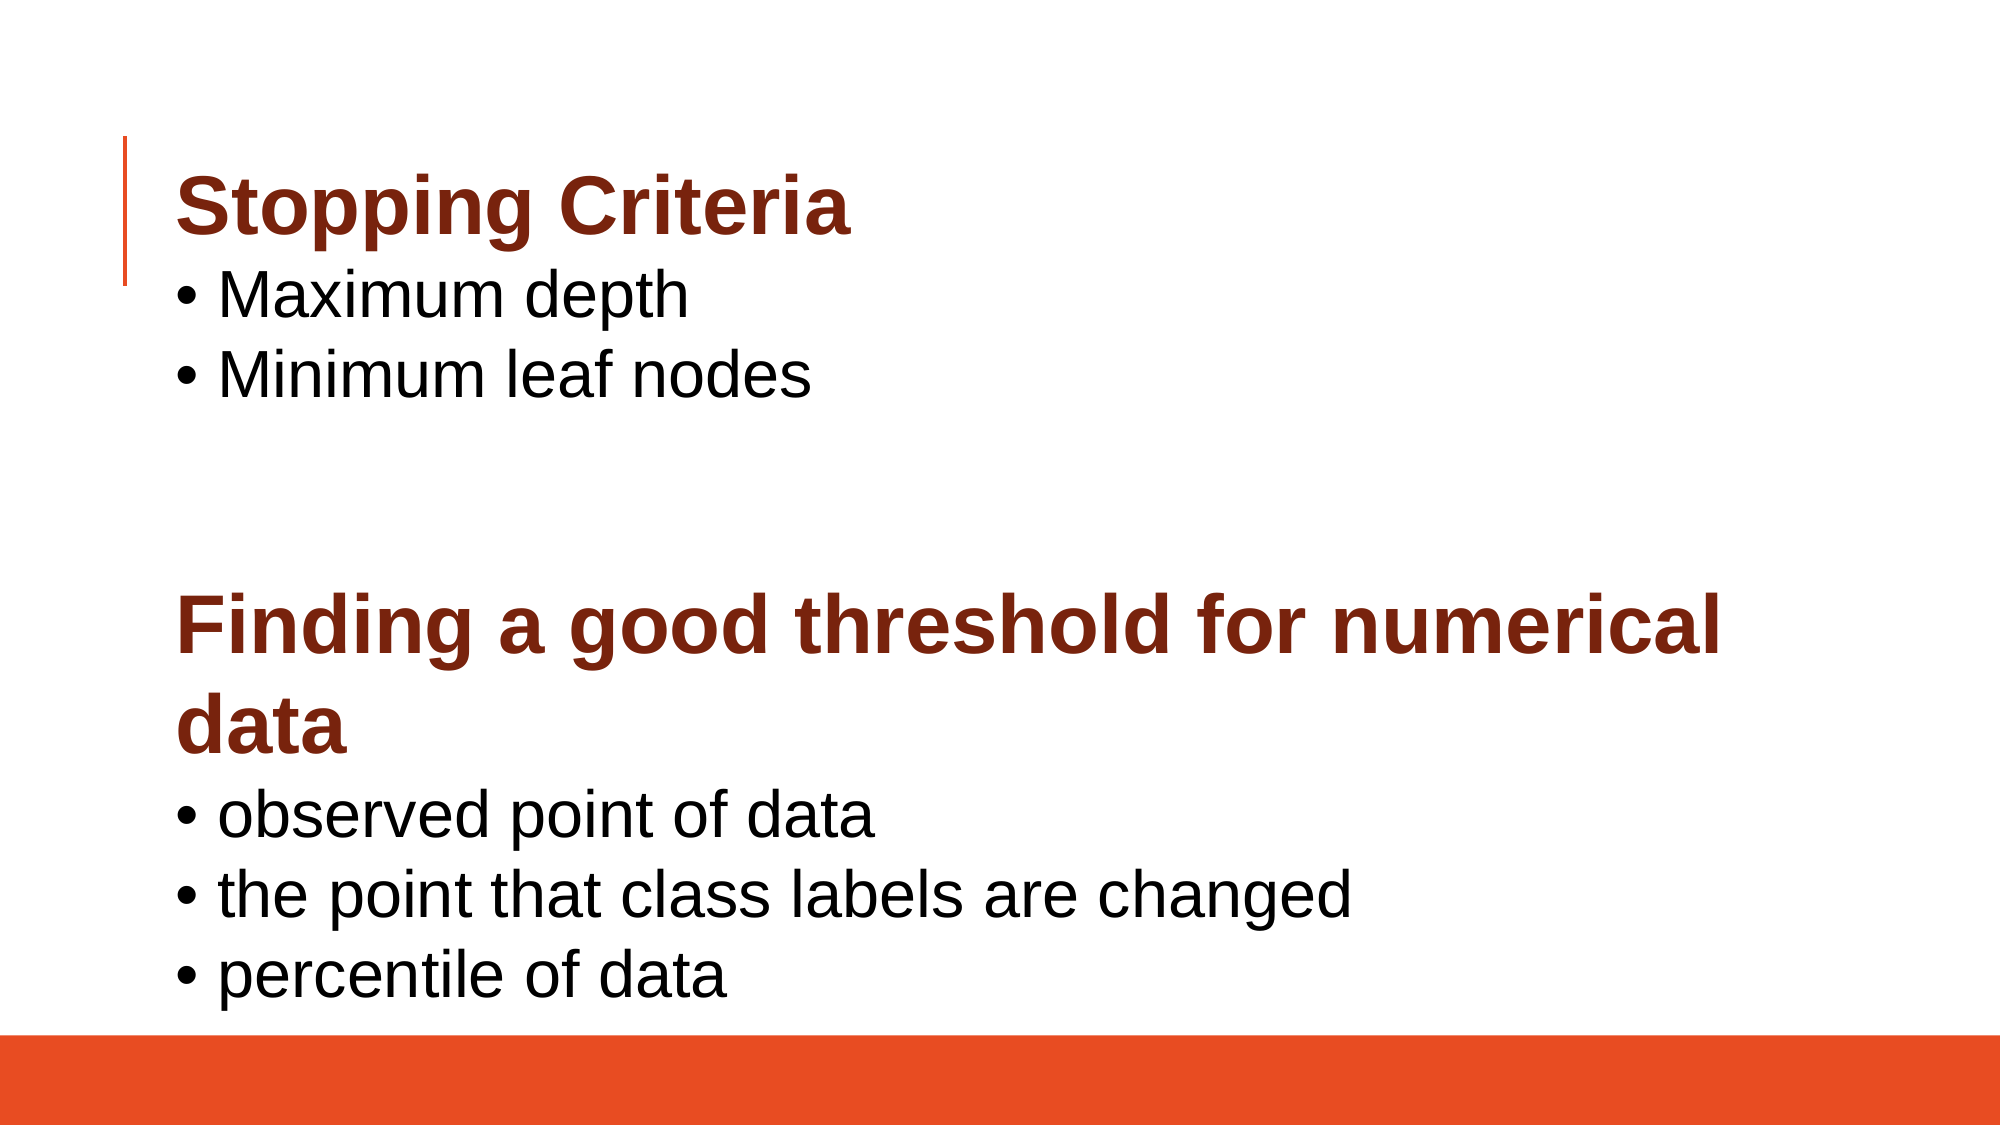

Stopping Criteria
• Maximum depth
• Minimum leaf nodes

Finding a good threshold for numerical data
• observed point of data
• the point that class labels are changed
• percentile of data